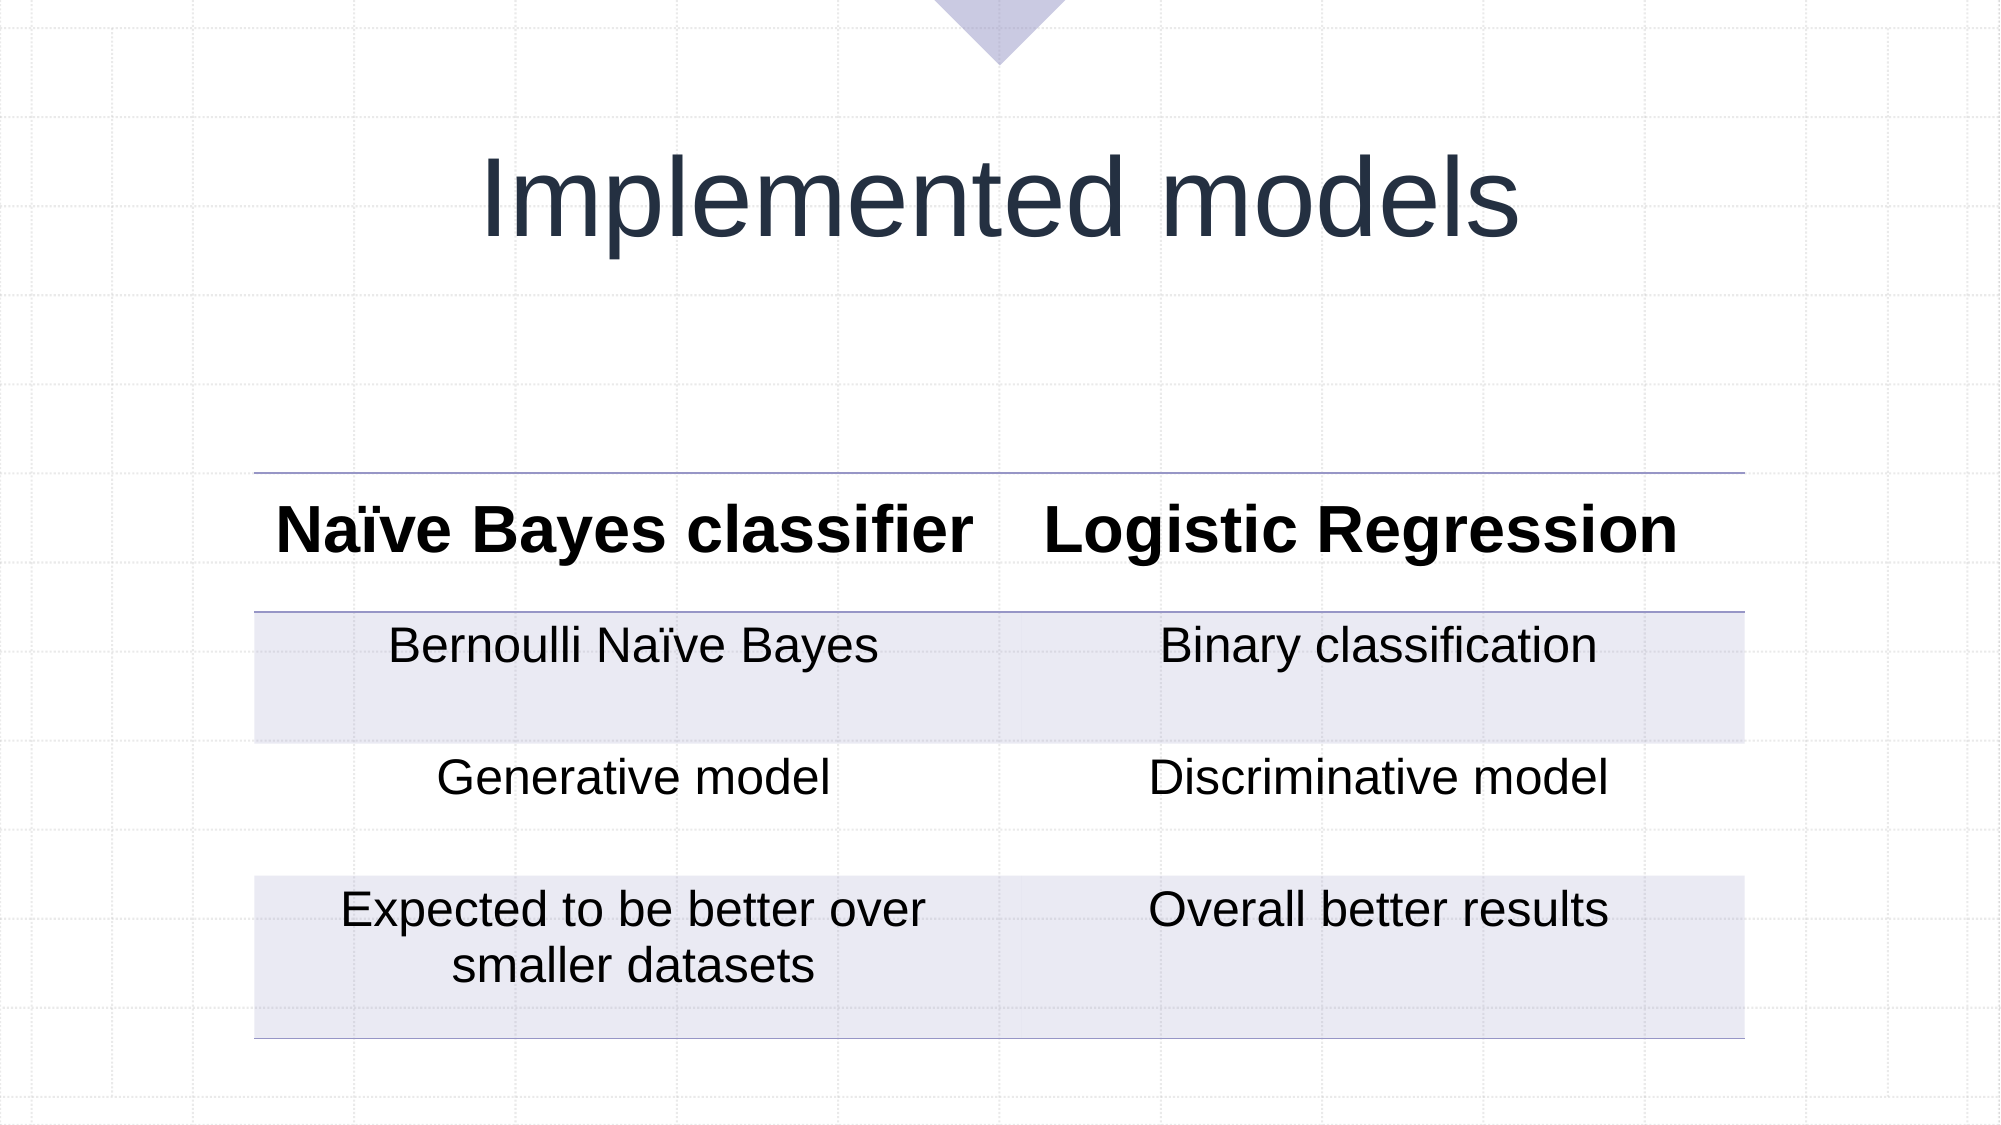

# Implemented models

| Naïve Bayes classifier | Logistic Regression |
| --- | --- |
| Bernoulli Naïve Bayes | Binary classification |
| Generative model | Discriminative model |
| Expected to be better over smaller datasets | Overall better results |